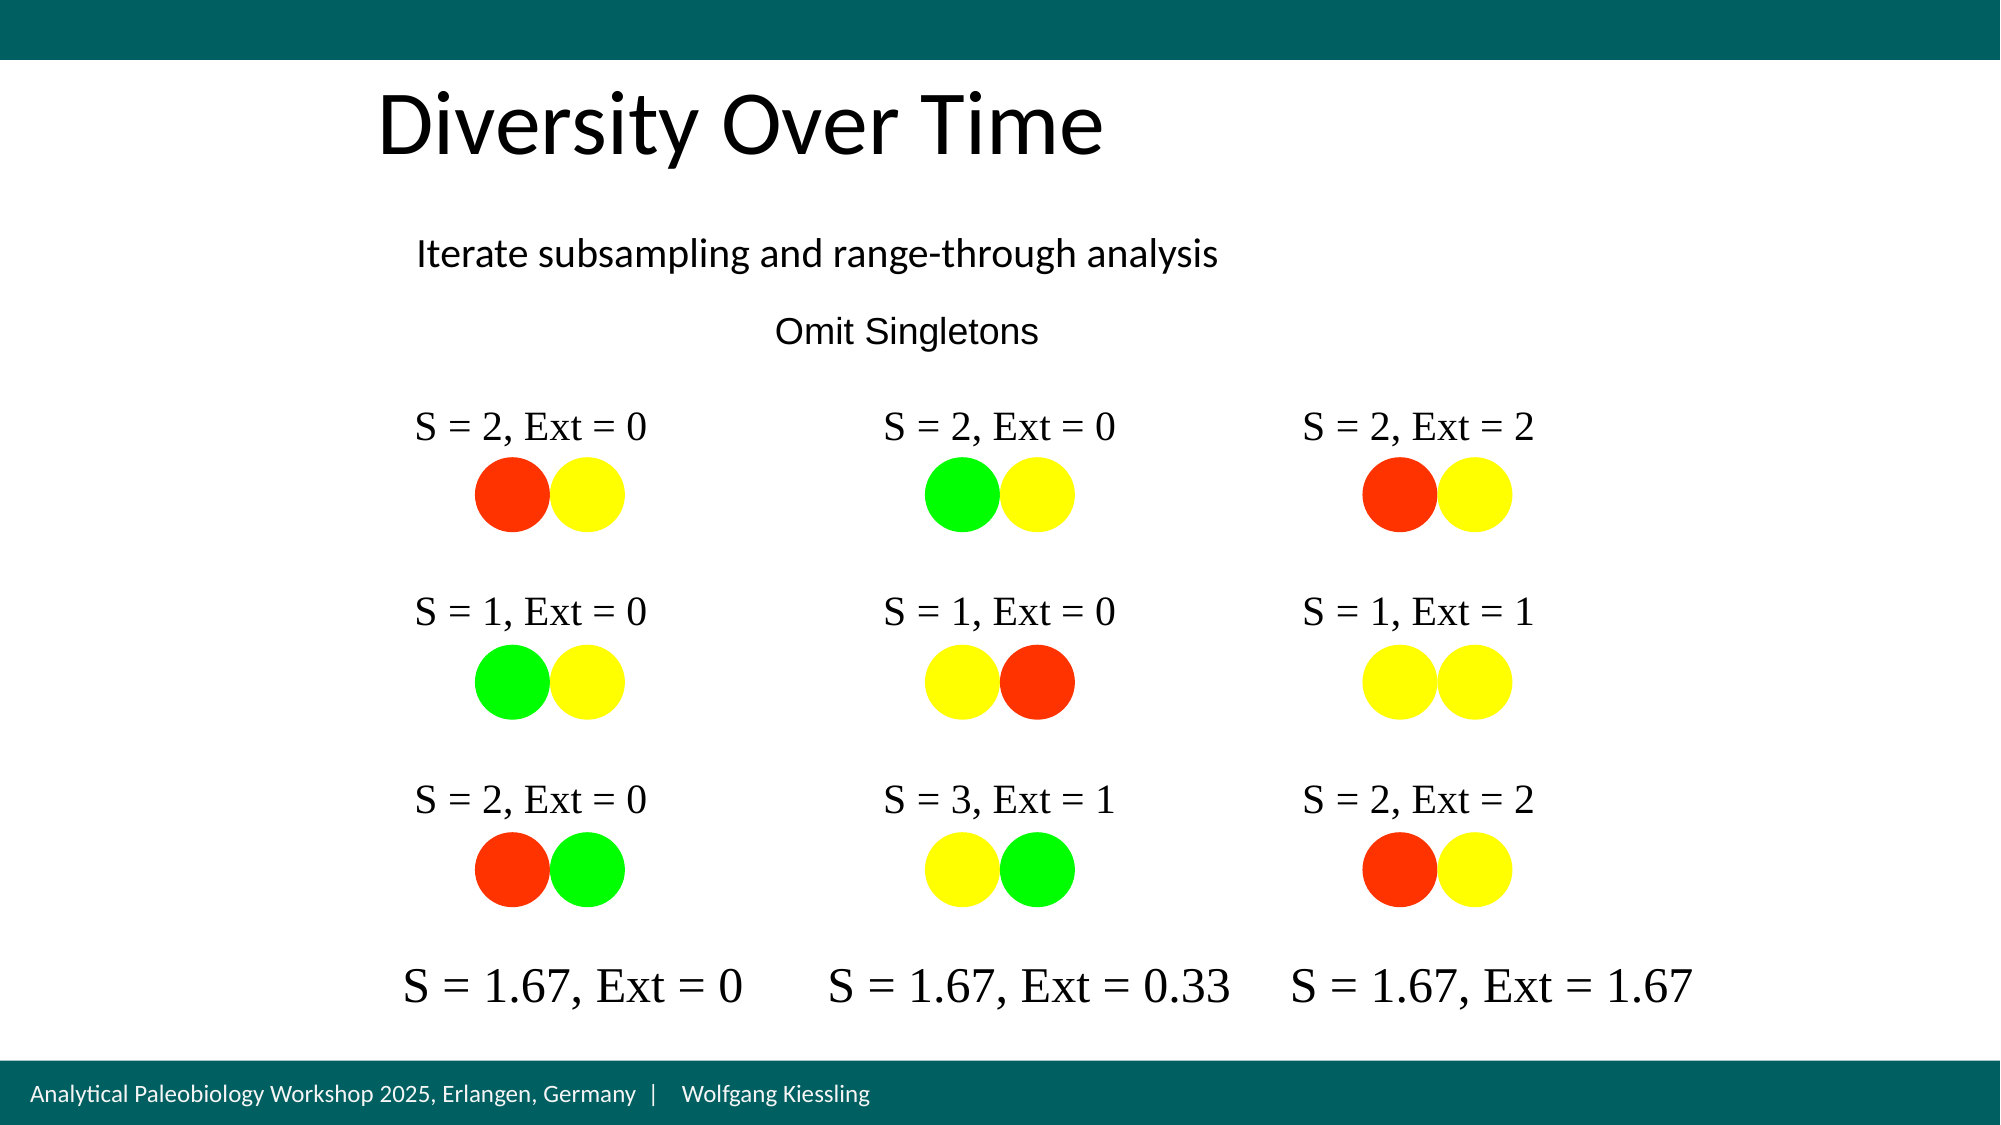

# Diversity Over Time
Iterate subsampling and range-through analysis
Omit Singletons
S = 2, Ext = 0
S = 2, Ext = 0
S = 2, Ext = 2

S = 1, Ext = 0
S = 1, Ext = 0
S = 1, Ext = 1

S = 2, Ext = 0
S = 3, Ext = 1
S = 2, Ext = 2

S = 1.67, Ext = 0
S = 1.67, Ext = 0.33
S = 1.67, Ext = 1.67